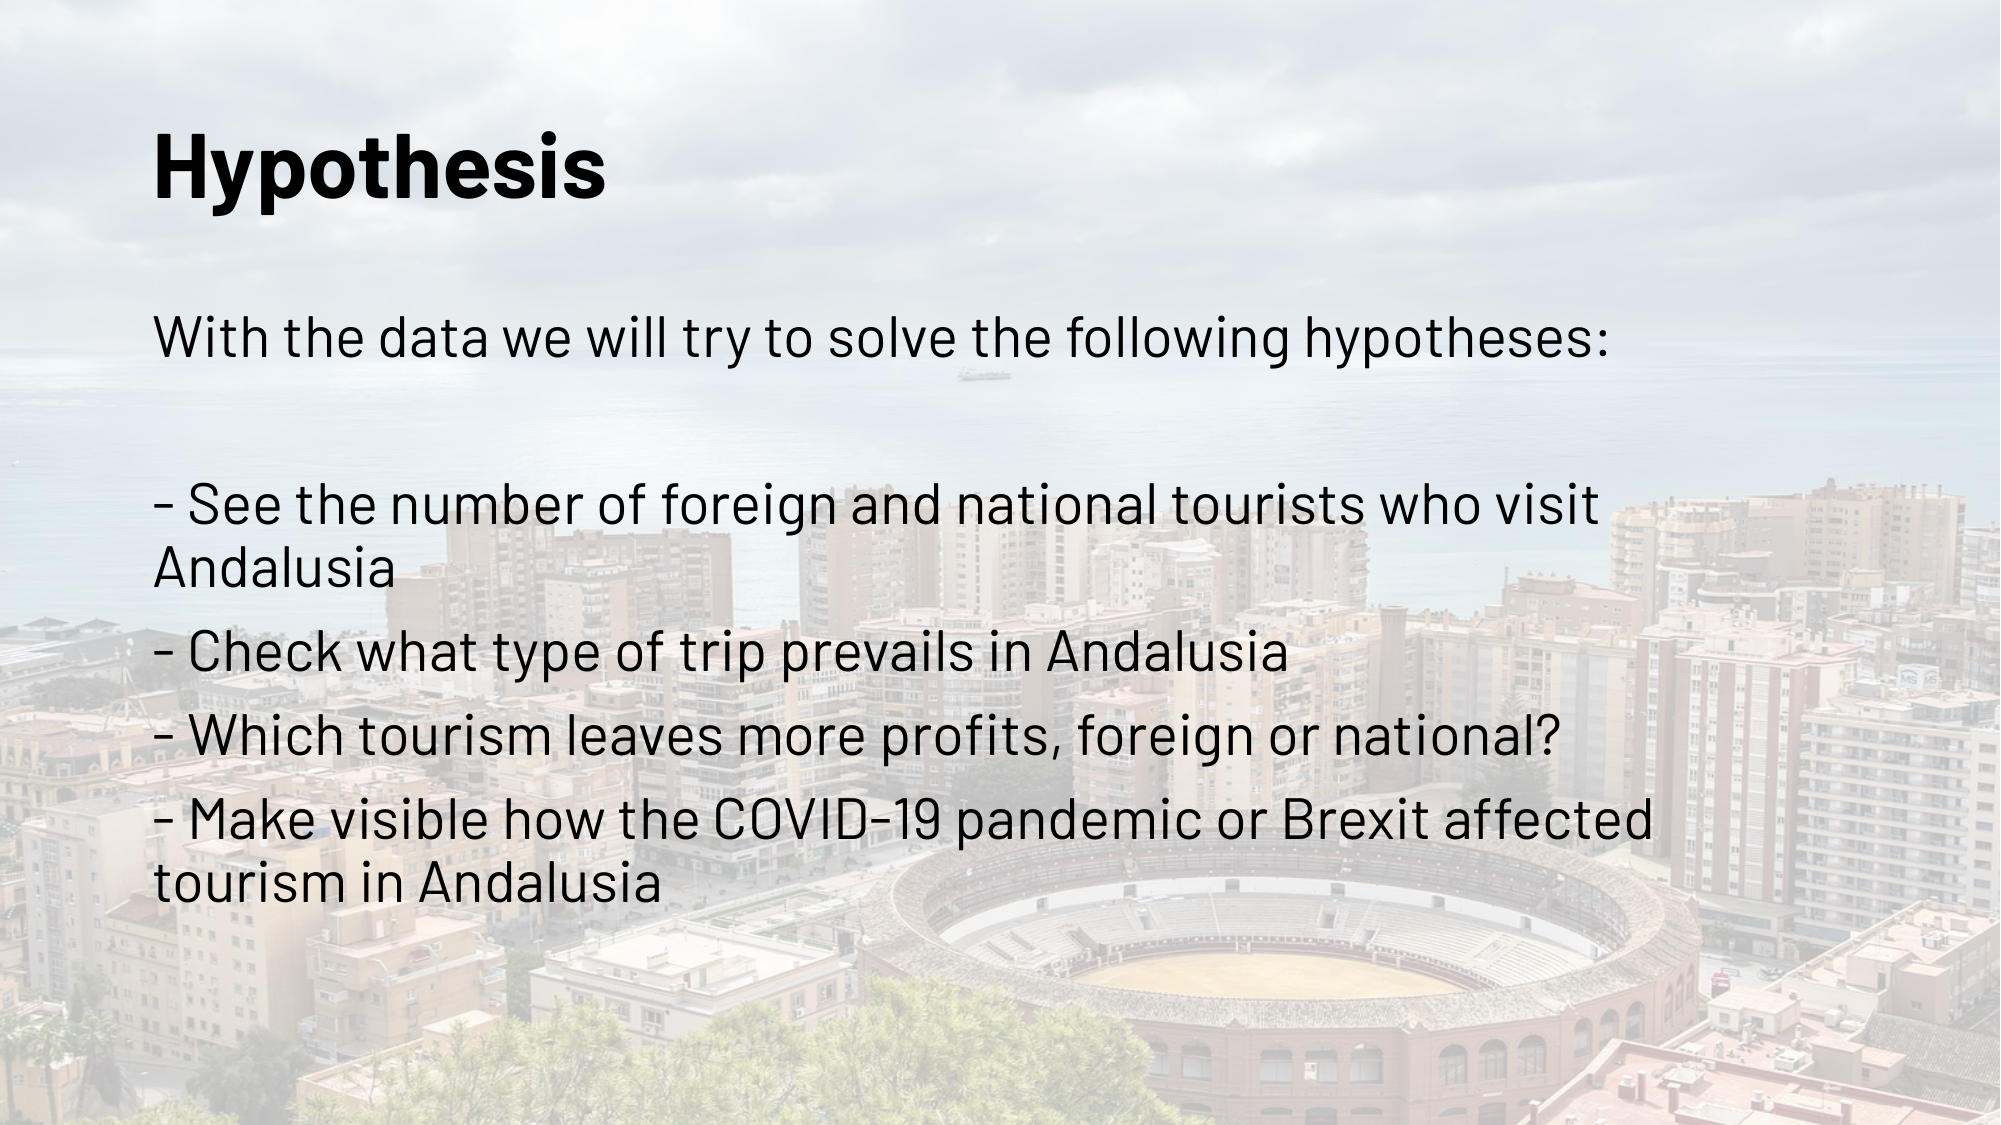

# Hypothesis
With the data we will try to solve the following hypotheses:

- See the number of foreign and national tourists who visit Andalusia
- Check what type of trip prevails in Andalusia
- Which tourism leaves more profits, foreign or national?
- Make visible how the COVID-19 pandemic or Brexit affected tourism in Andalusia